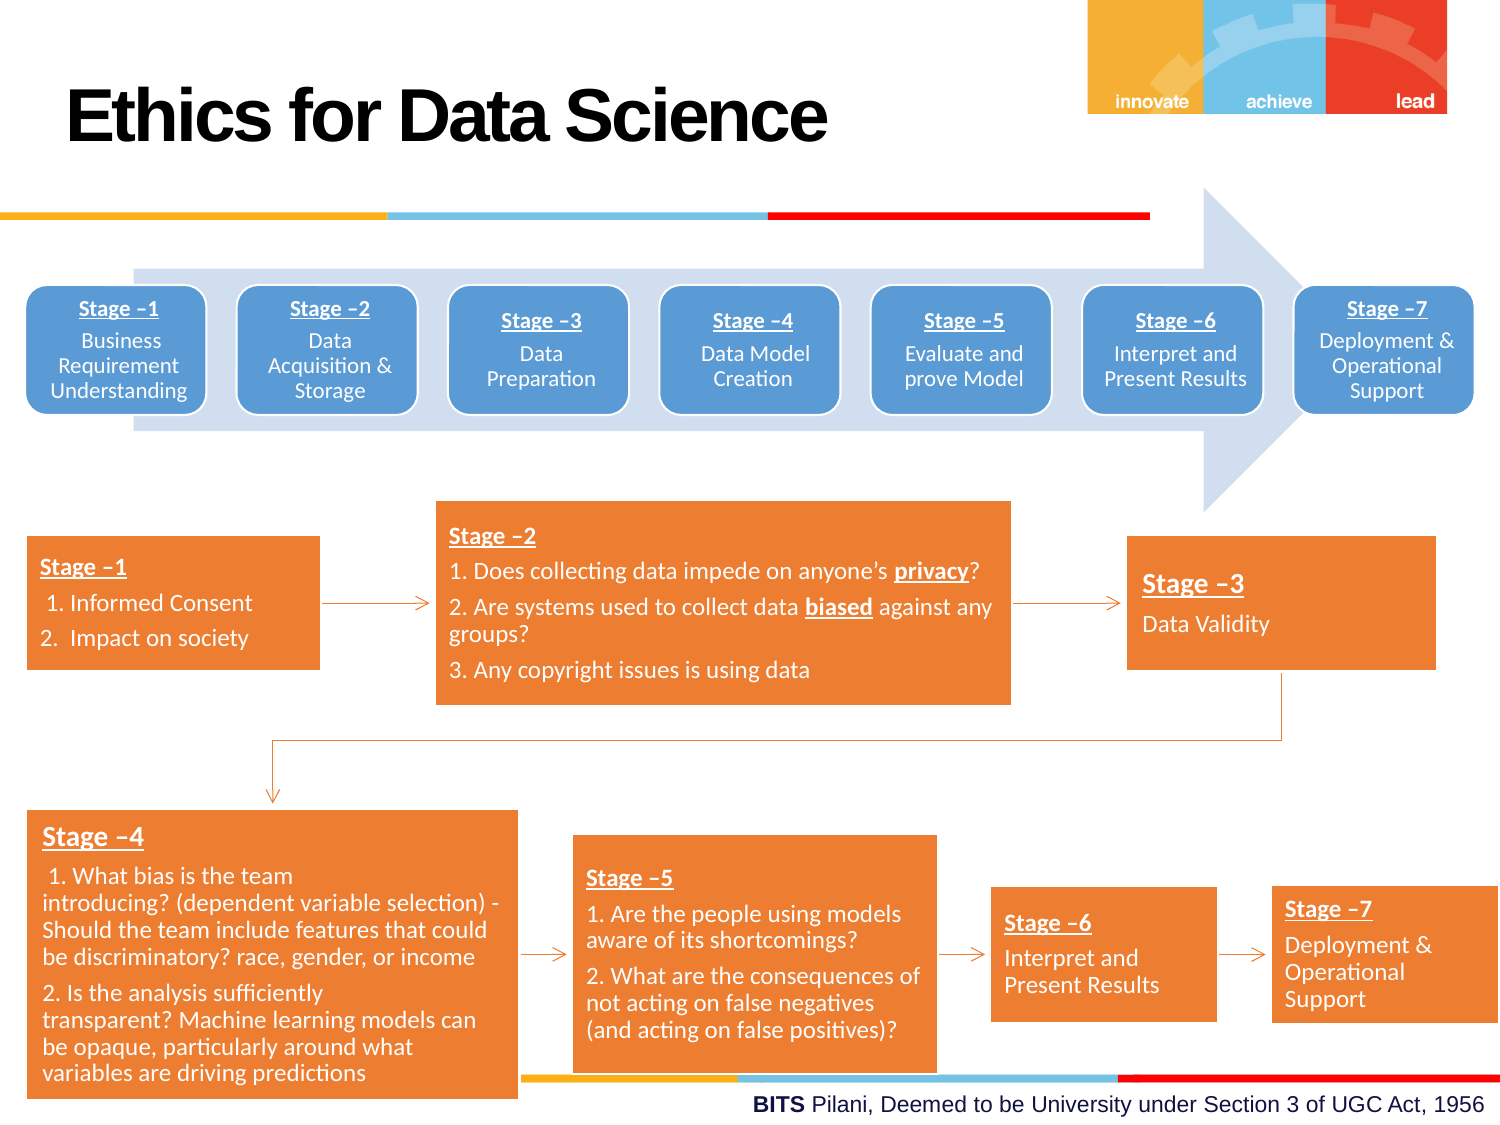

Ethics for Data Science
Stage –1
 Business Requirement Understanding
Stage –2
Data Acquisition & Storage
Stage –3
Data Preparation
Stage –4
 Data Model Creation
Stage –5
Evaluate and prove Model
Stage –6
Interpret and Present Results
Stage –7
Deployment & Operational Support

Stage –1
 1. Informed Consent
2.  Impact on society

Stage –2
1. Does collecting data impede on anyone’s privacy?
2. Are systems used to collect data biased against any groups?
3. Any copyright issues is using data

Stage –3
Data Validity

Stage –4
 1. What bias is the team introducing? (dependent variable selection) - Should the team include features that could be discriminatory? race, gender, or income
2. Is the analysis sufficiently transparent? Machine learning models can be opaque, particularly around what variables are driving predictions

Stage –5
1. Are the people using models aware of its shortcomings?
2. What are the consequences of not acting on false negatives (and acting on false positives)?

Stage –6
Interpret and Present Results
Stage –7
Deployment & Operational Support